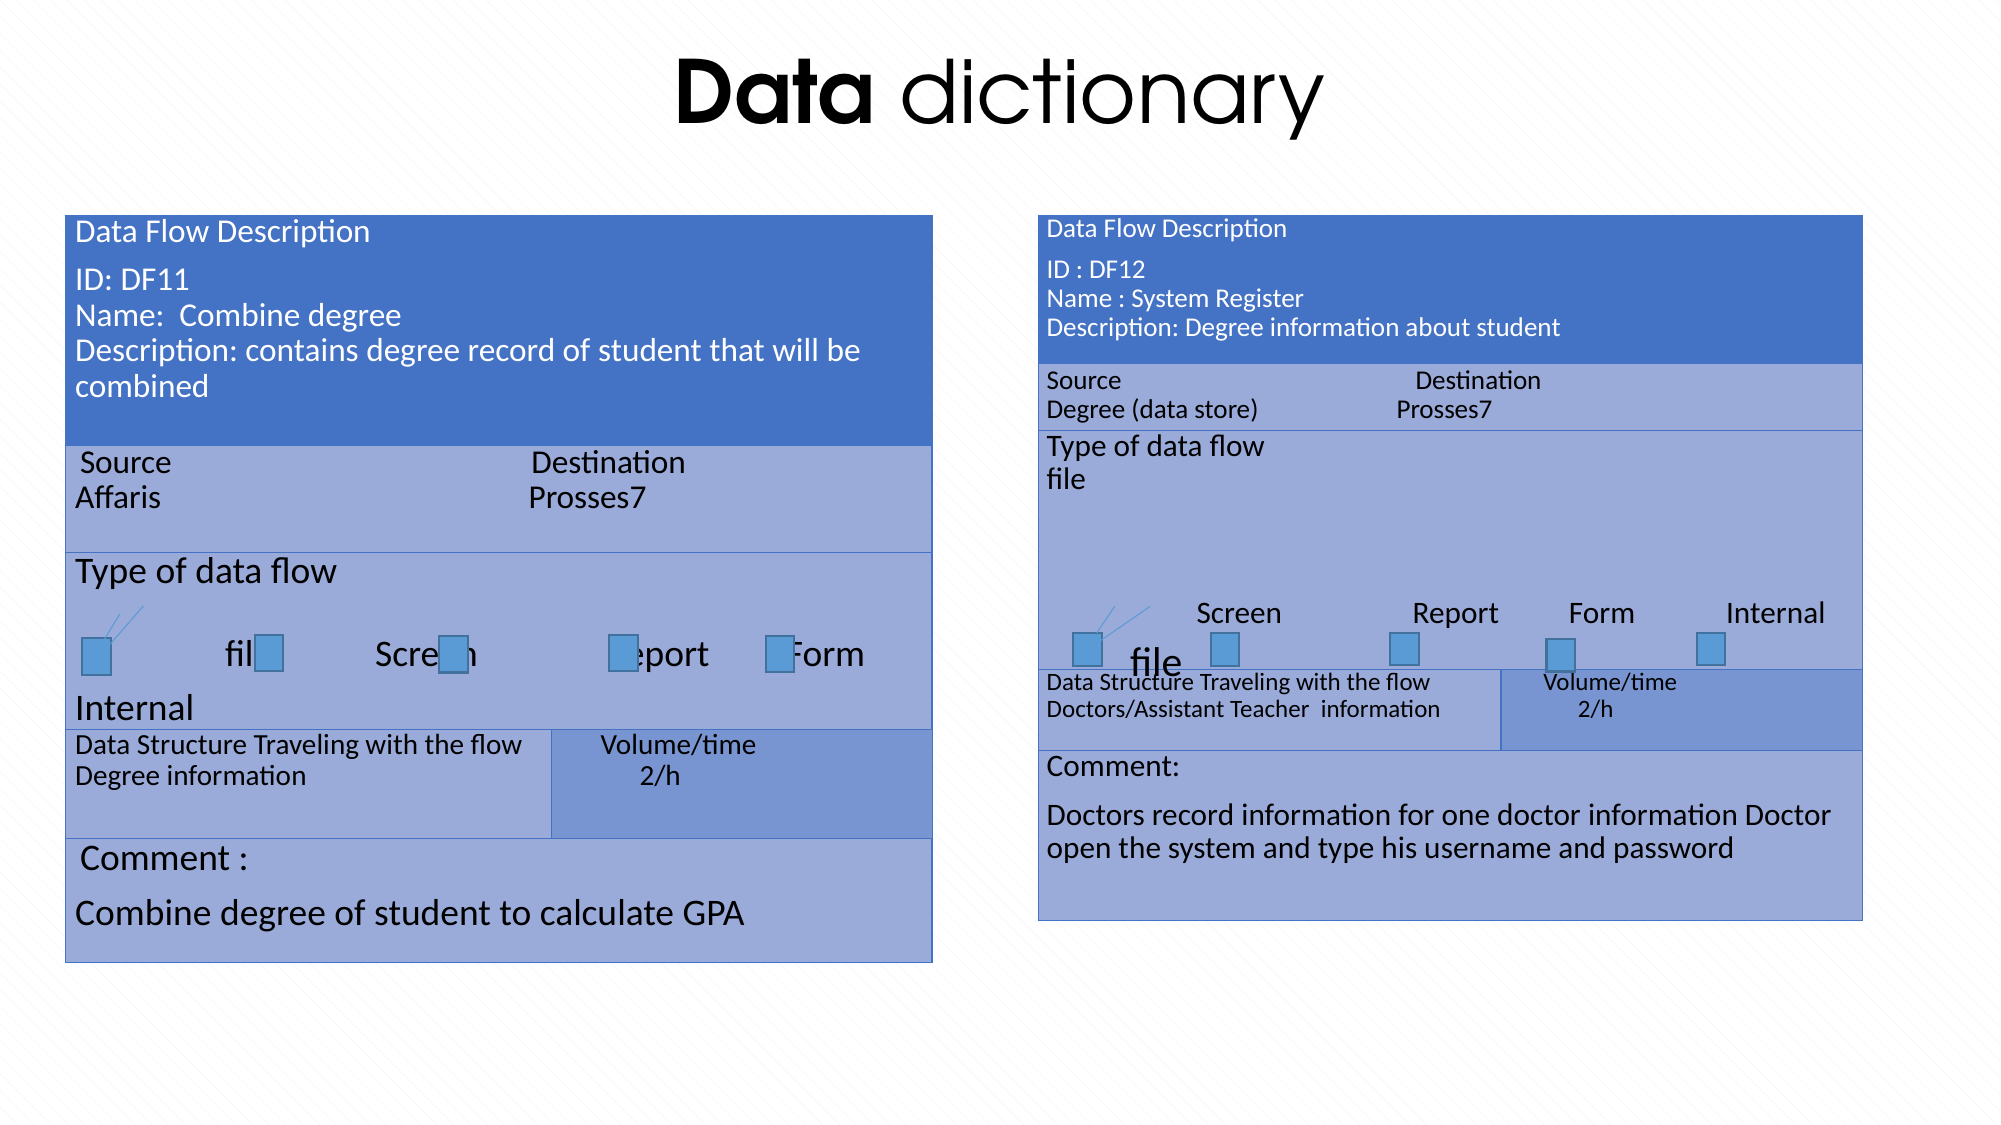

# Data dictionary
| Data Flow Description ID: DF11 Name: Combine degree Description: contains degree record of student that will be combined |  |
| --- | --- |
| Source Destination Affaris Prosses7 |  |
| Type of data flow file Screen Report Form Internal |  |
| Data Structure Traveling with the flow Degree information | Volume/time 2/h |
| Comment : Combine degree of student to calculate GPA |  |
| Data Flow Description ID : DF12 Name : System Register Description: Degree information about student |  |
| --- | --- |
| Source Destination Degree (data store) Prosses7 |  |
| Type of data flow file Screen Report Form Internal |  |
| Data Structure Traveling with the flow Doctors/Assistant Teacher information | Volume/time 2/h |
| Comment: Doctors record information for one doctor information Doctor open the system and type his username and password |  |

file